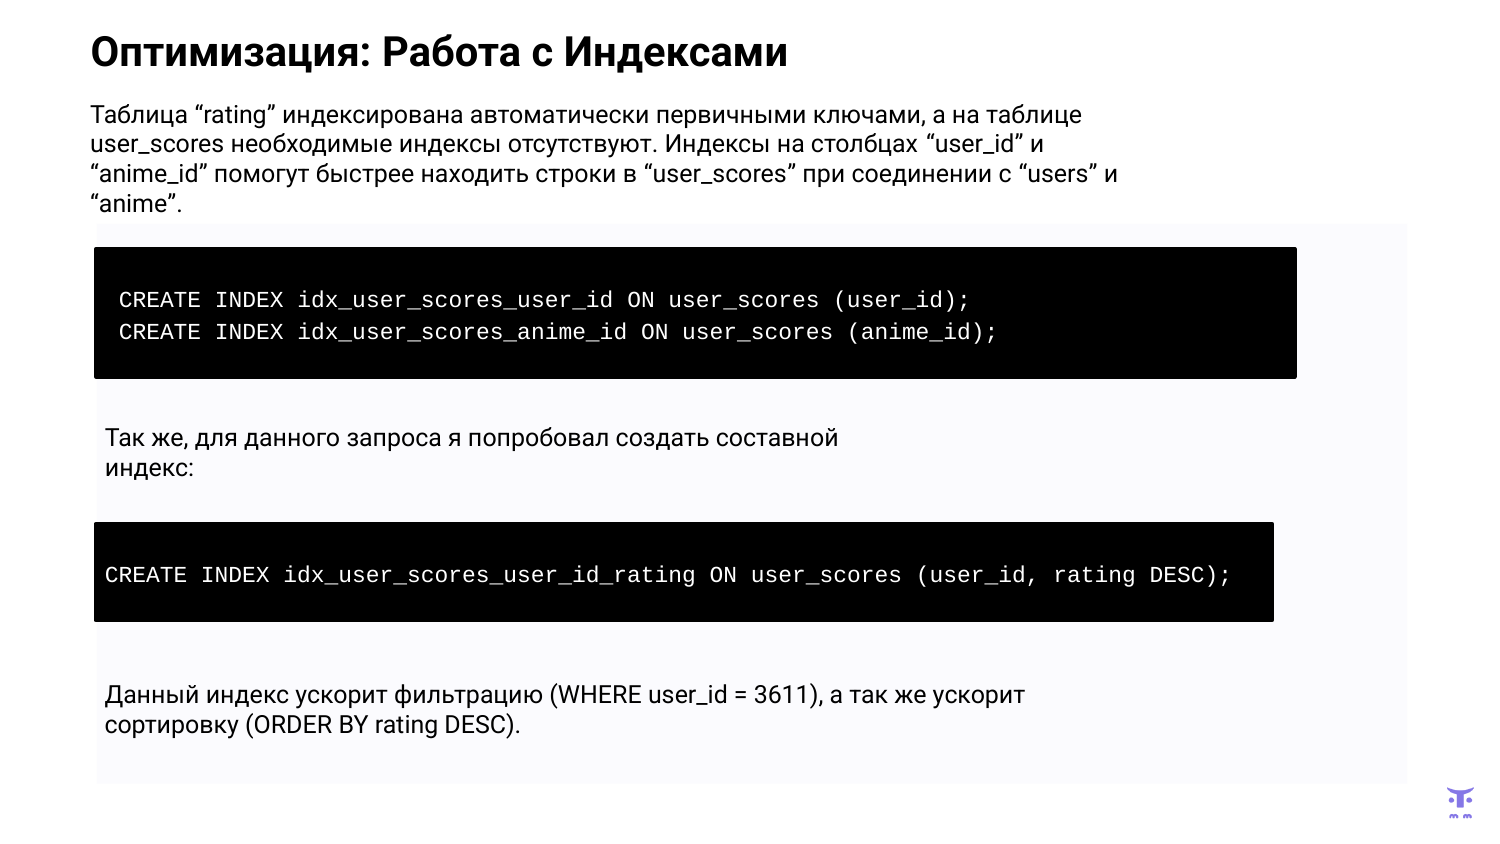

# Оптимизация: Работа с Индексами
Таблица “rating” индексирована автоматически первичными ключами, а на таблице user_scores необходимые индексы отсутствуют. Индексы на столбцах “user_id” и “anime_id” помогут быстрее находить строки в “user_scores” при соединении с “users” и “anime”.

 CREATE INDEX idx_user_scores_user_id ON user_scores (user_id);
 CREATE INDEX idx_user_scores_anime_id ON user_scores (anime_id);
Так же, для данного запроса я попробовал создать составной индекс:

CREATE INDEX idx_user_scores_user_id_rating ON user_scores (user_id, rating DESC);
Данный индекс ускорит фильтрацию (WHERE user_id = 3611), а так же ускорит сортировку (ORDER BY rating DESC).